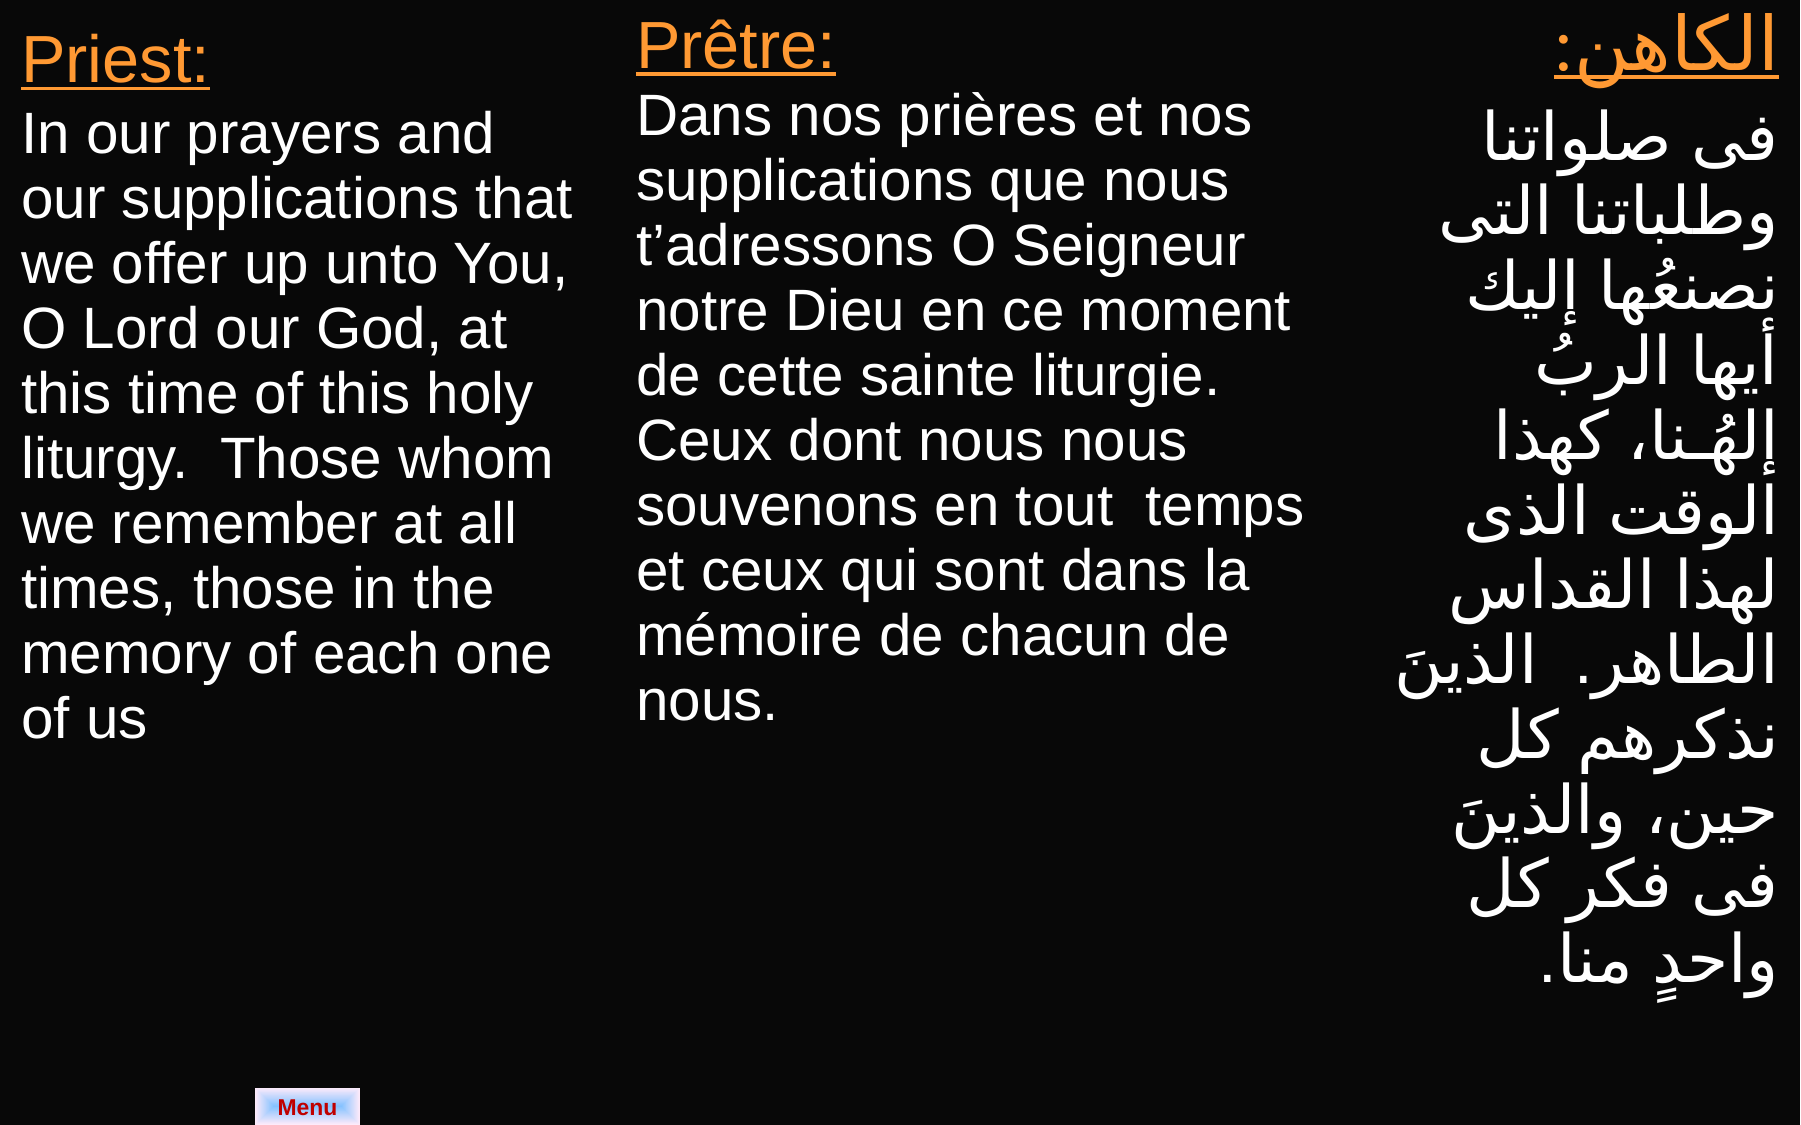

| Priest: In our prayers and our supplications that we offer up unto You, O Lord our God, at this time of this holy liturgy. Those whom we remember at all times, those in the memory of each one of us | Prêtre: Dans nos prières et nos supplications que nous t’adressons O Seigneur notre Dieu en ce moment de cette sainte liturgie. Ceux dont nous nous souvenons en tout temps et ceux qui sont dans la mémoire de chacun de nous. | الكاهن: فى صلواتنا وطلباتنا التى نصنعُها إليك أيها الربُ إلهُـنا، كهذا الوقت الذى لهذا القداس الطاهر. الذينَ نذكرهم كل حين، والذينَ فى فكر كل واحدٍ منا. |
| --- | --- | --- |

Menu